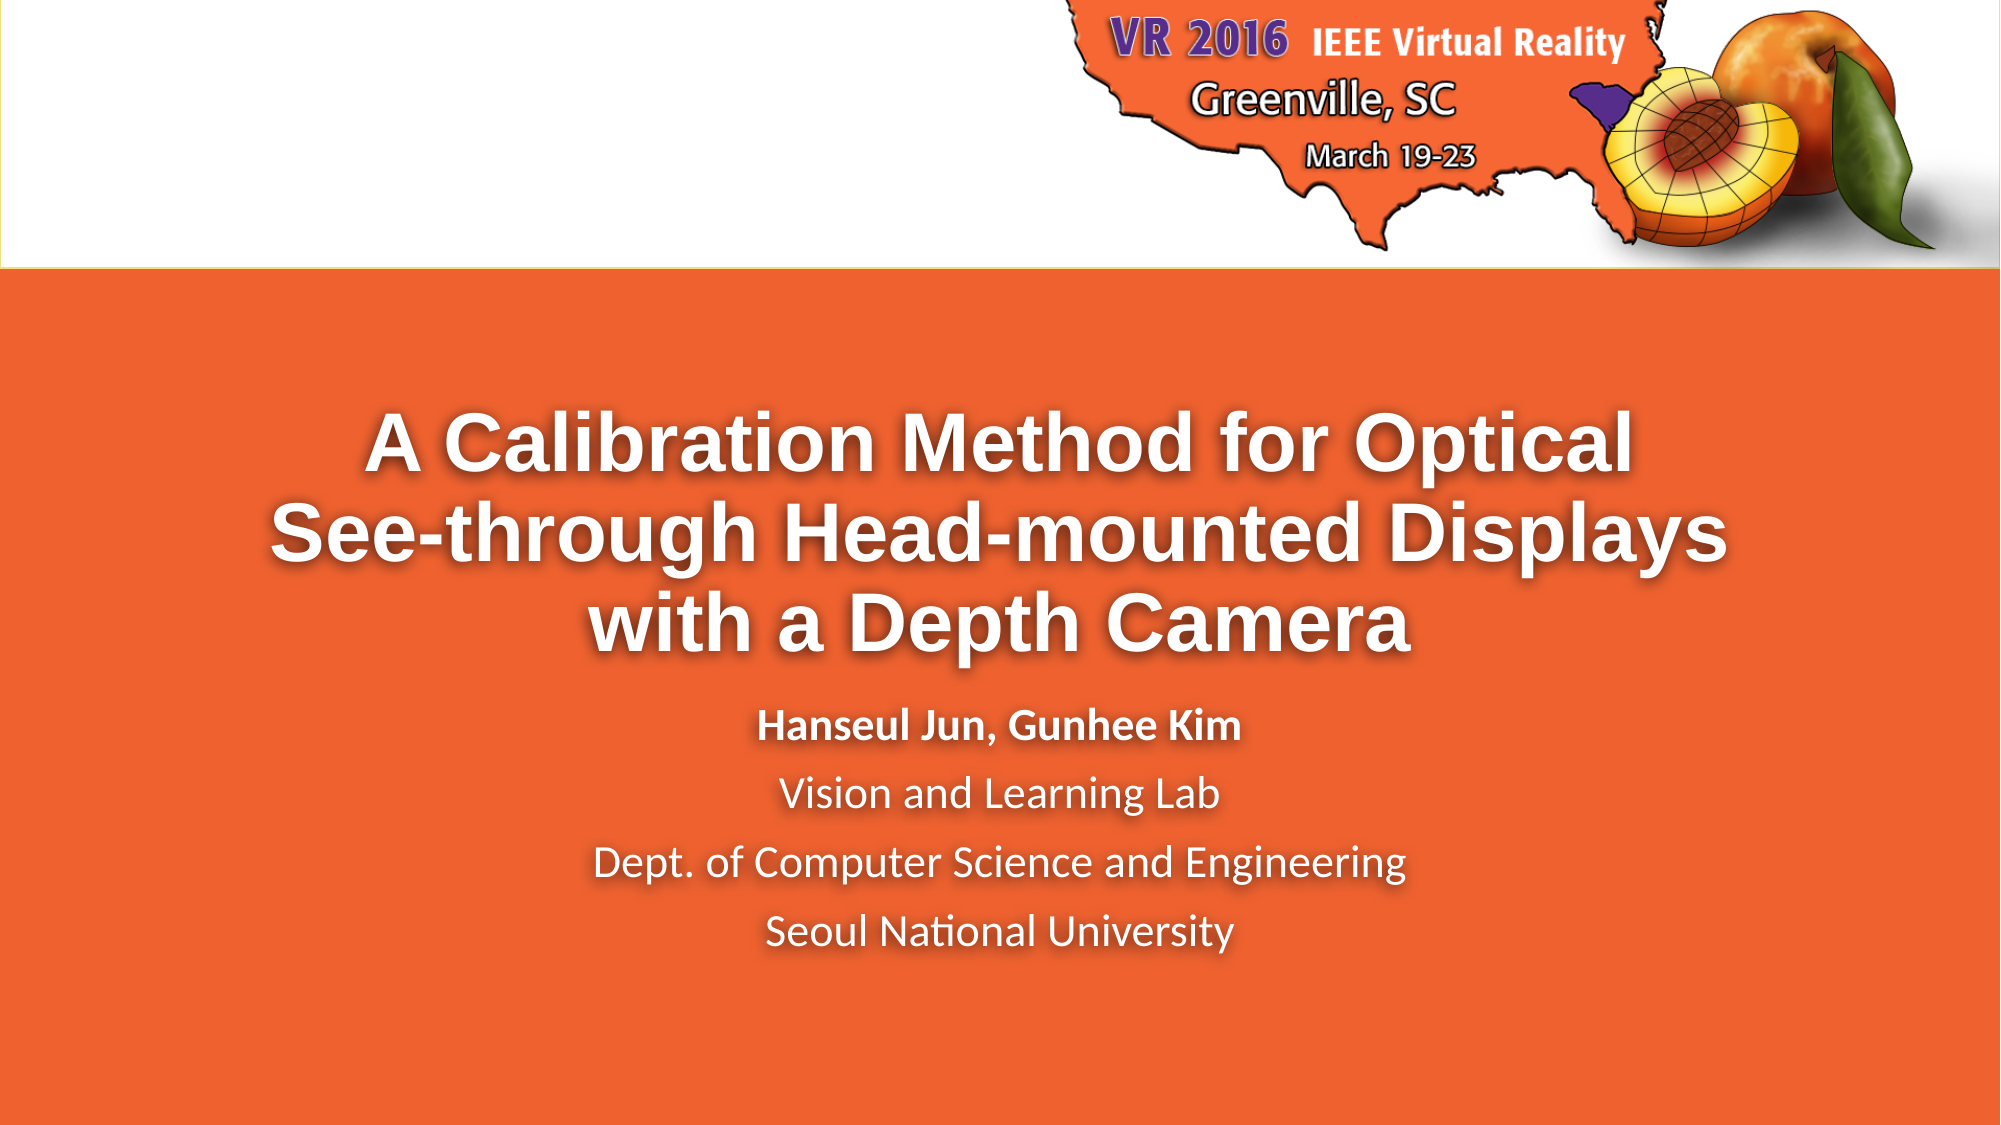

# A Calibration Method for Optical See-through Head-mounted Displays with a Depth Camera
Hanseul Jun, Gunhee Kim
Vision and Learning Lab
Dept. of Computer Science and Engineering
Seoul National University